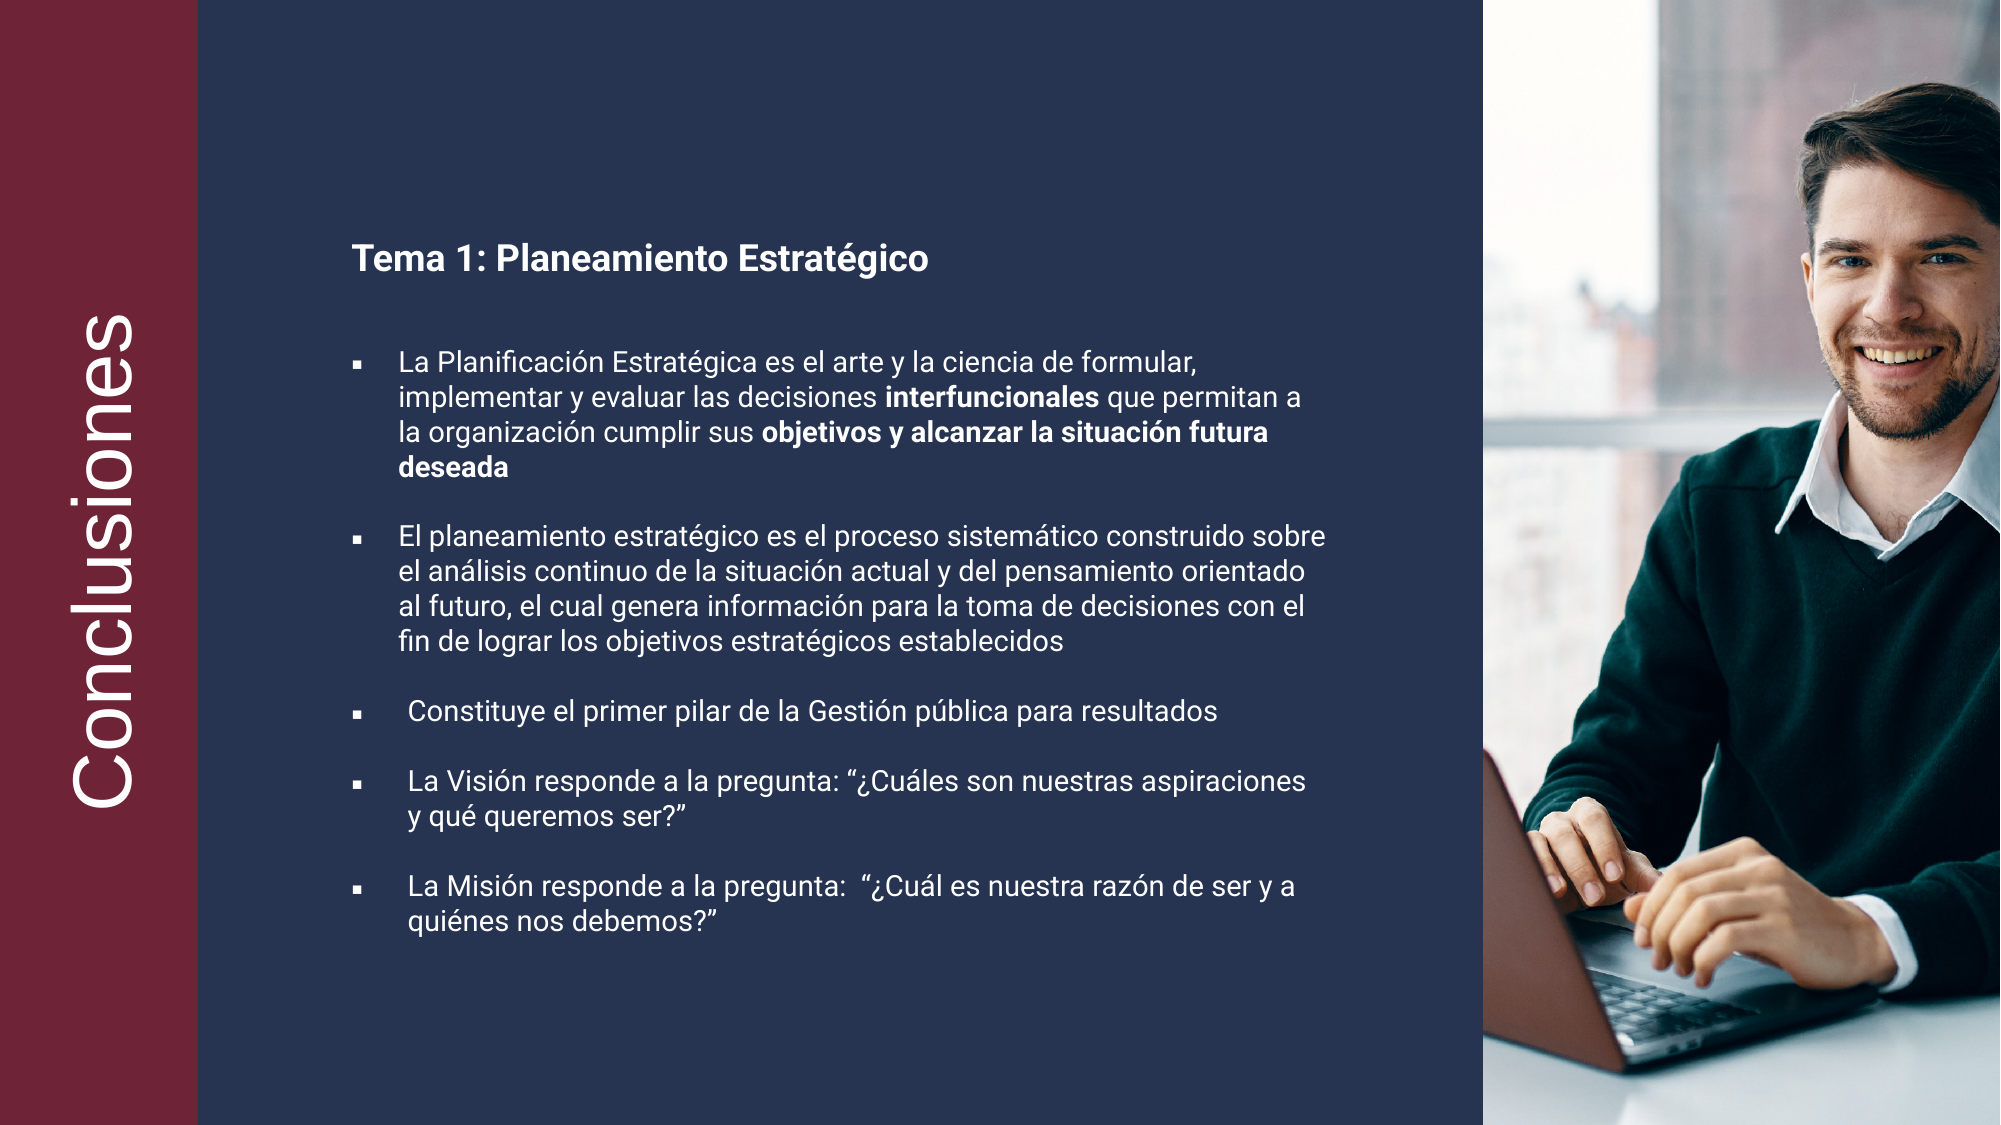

Tema 1: Planeamiento Estratégico
La Planificación Estratégica es el arte y la ciencia de formular, implementar y evaluar las decisiones interfuncionales que permitan a la organización cumplir sus objetivos y alcanzar la situación futura deseada

El planeamiento estratégico es el proceso sistemático construido sobre el análisis continuo de la situación actual y del pensamiento orientado al futuro, el cual genera información para la toma de decisiones con el fin de lograr los objetivos estratégicos establecidos

Constituye el primer pilar de la Gestión pública para resultados

La Visión responde a la pregunta: “¿Cuáles son nuestras aspiraciones y qué queremos ser?”

La Misión responde a la pregunta:  “¿Cuál es nuestra razón de ser y a quiénes nos debemos?”